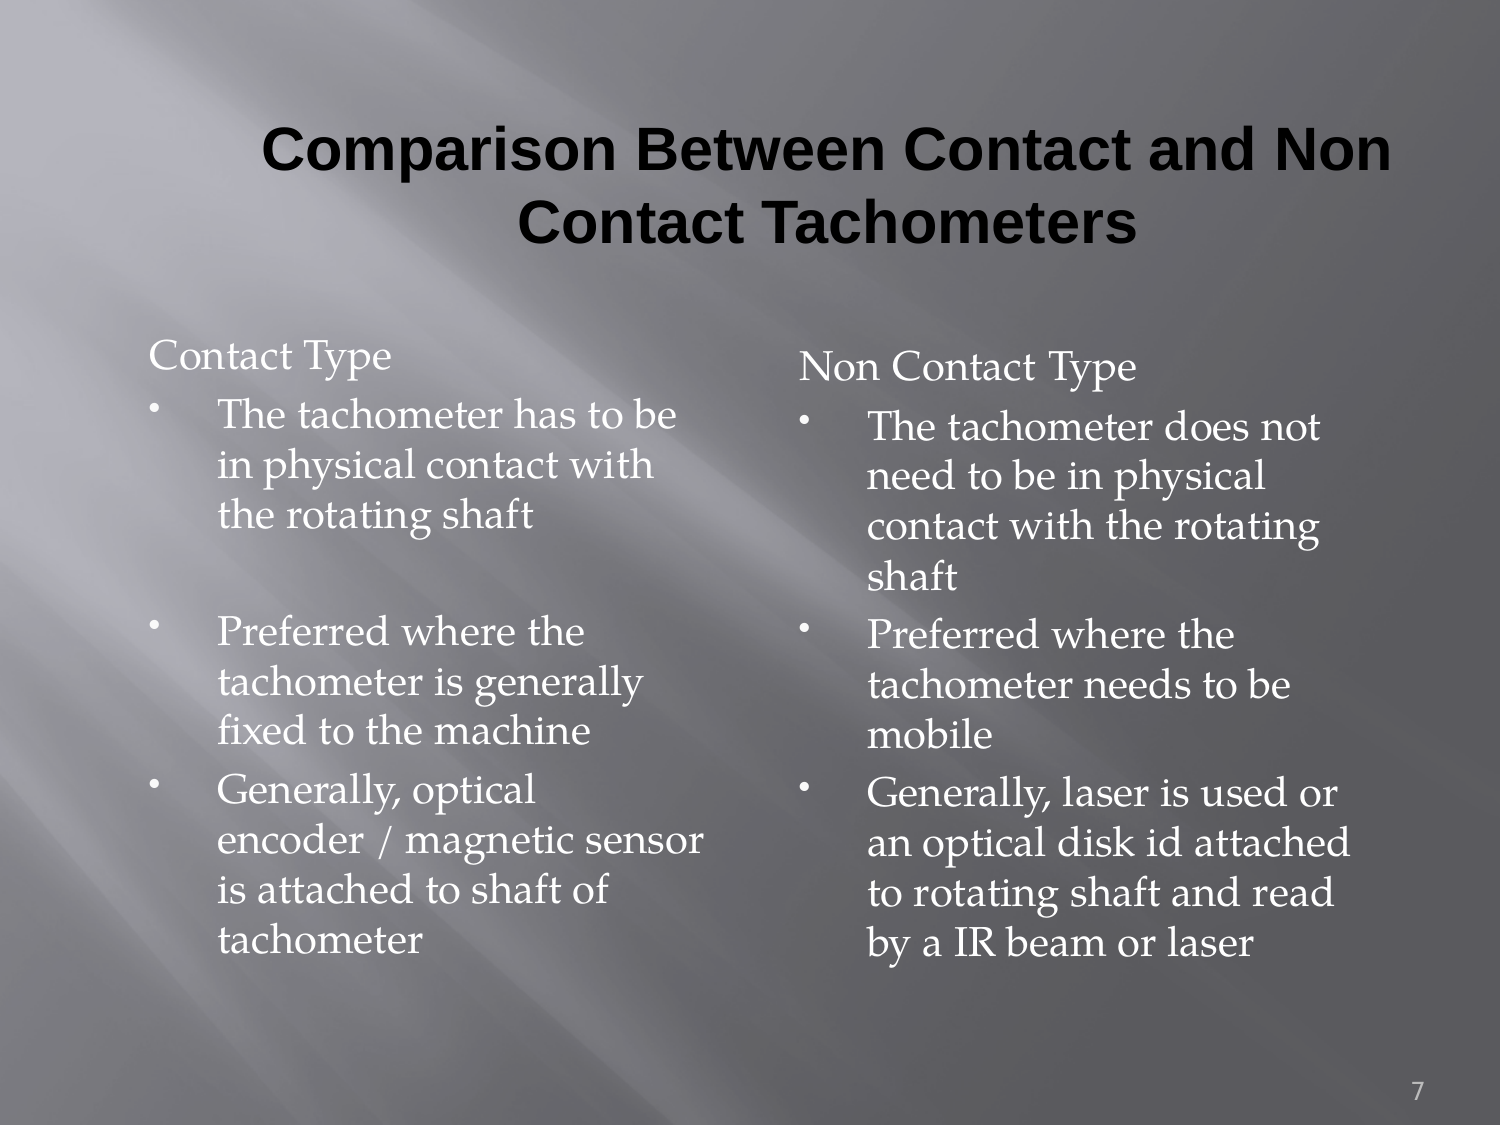

# Comparison Between Contact and Non Contact Tachometers

Contact Type
The tachometer has to be in physical contact with the rotating shaft

Preferred where the tachometer is generally fixed to the machine
Generally, optical encoder / magnetic sensor is attached to shaft of tachometer

Non Contact Type
The tachometer does not need to be in physical contact with the rotating shaft
Preferred where the tachometer needs to be mobile
Generally, laser is used or an optical disk id attached to rotating shaft and read by a IR beam or laser
7